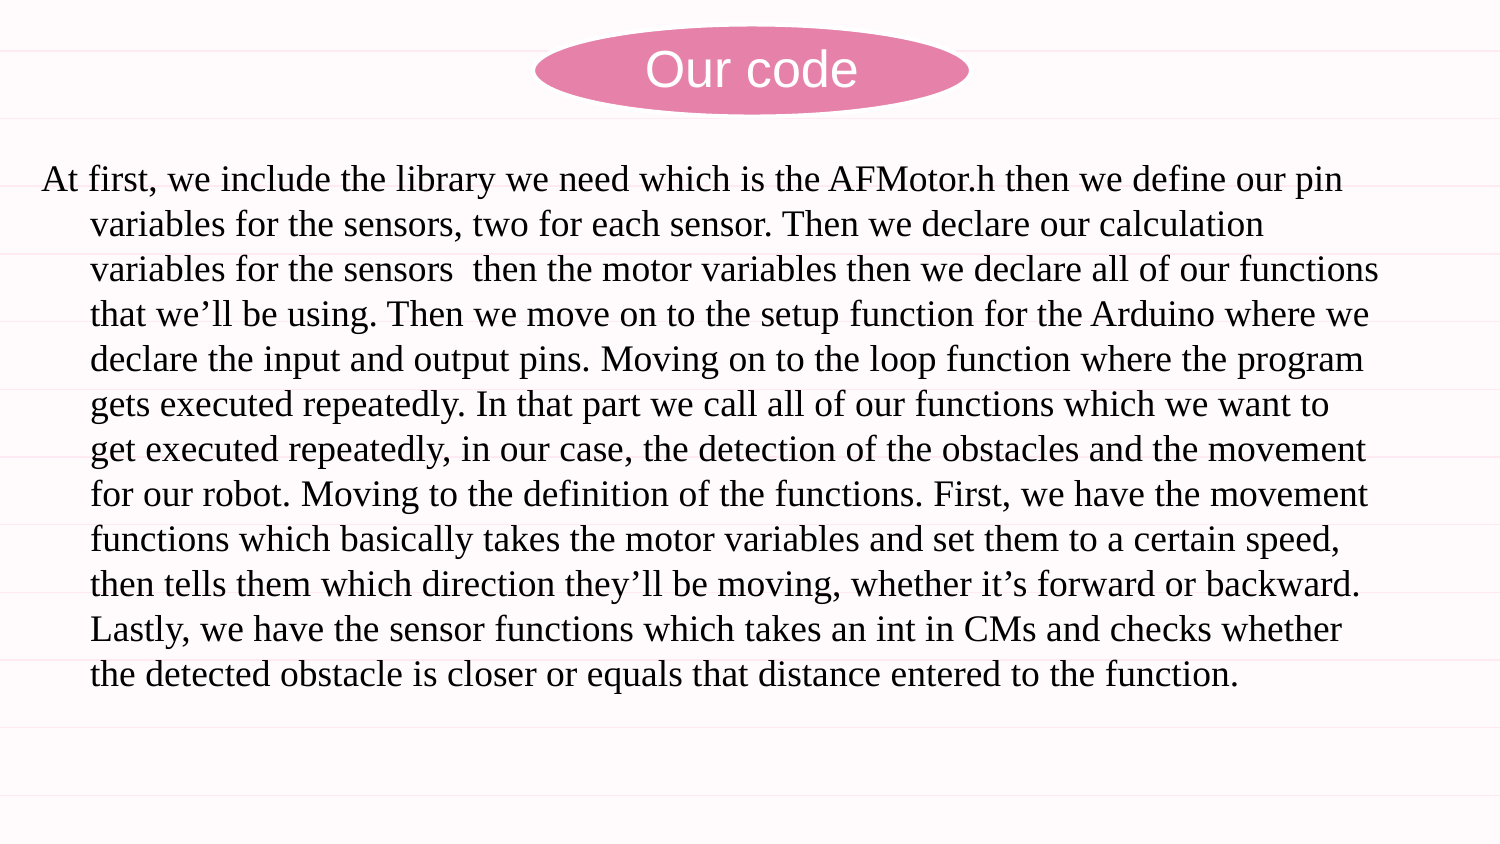

Our code
At first, we include the library we need which is the AFMotor.h then we define our pin variables for the sensors, two for each sensor. Then we declare our calculation variables for the sensors  then the motor variables then we declare all of our functions that we’ll be using. Then we move on to the setup function for the Arduino where we declare the input and output pins. Moving on to the loop function where the program gets executed repeatedly. In that part we call all of our functions which we want to get executed repeatedly, in our case, the detection of the obstacles and the movement for our robot. Moving to the definition of the functions. First, we have the movement functions which basically takes the motor variables and set them to a certain speed, then tells them which direction they’ll be moving, whether it’s forward or backward. Lastly, we have the sensor functions which takes an int in CMs and checks whether the detected obstacle is closer or equals that distance entered to the function.